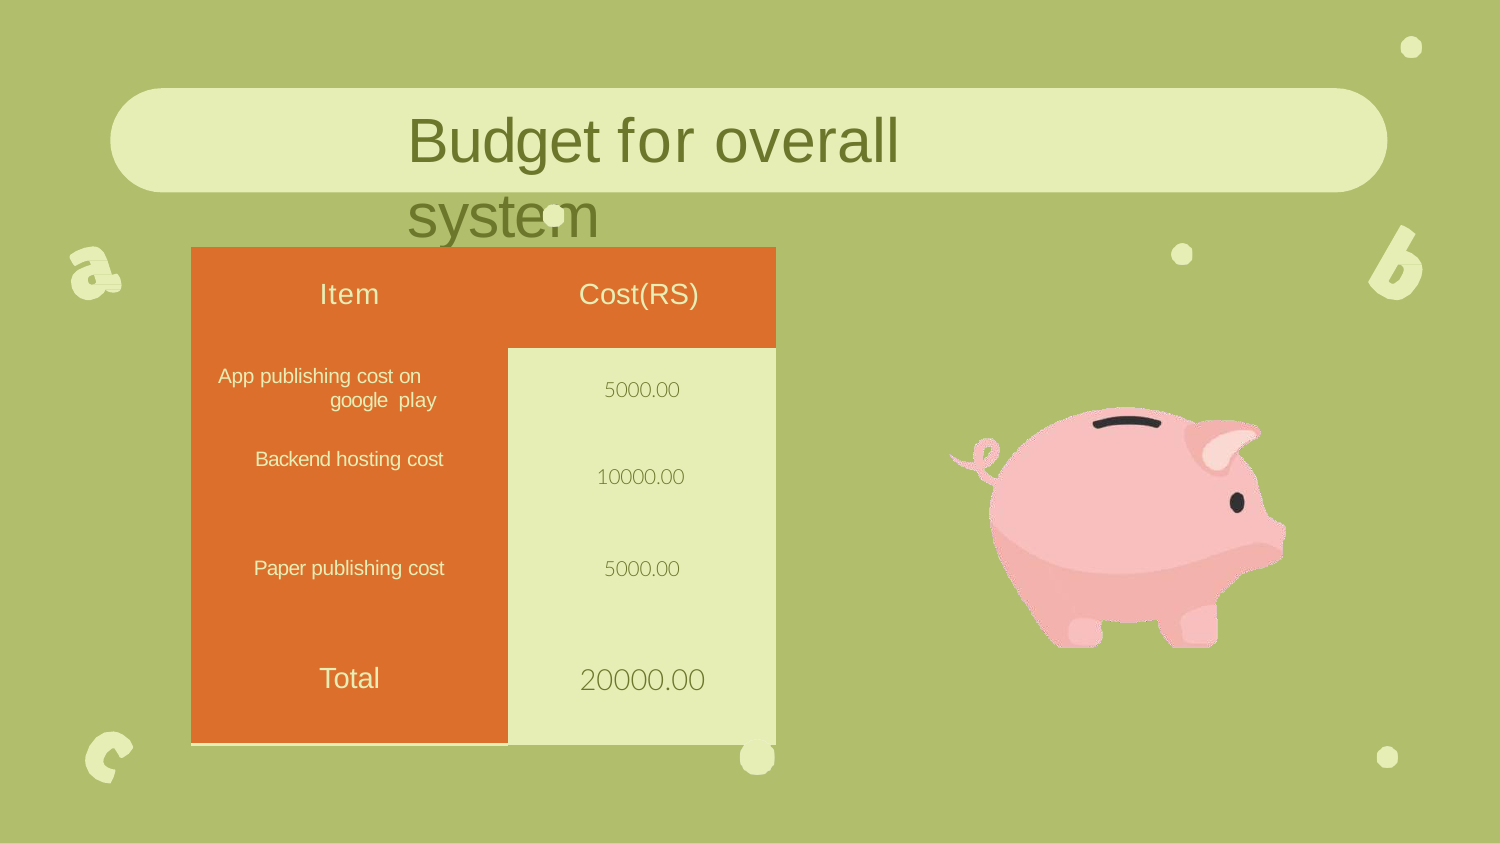

# Budget for overall system

| Item | Cost(RS) |
| --- | --- |
| App publishing cost on google play | 5000.00 |
| Backend hosting cost | 10000.00 |
| Paper publishing cost | 5000.00 |
| Total | 20000.00 |